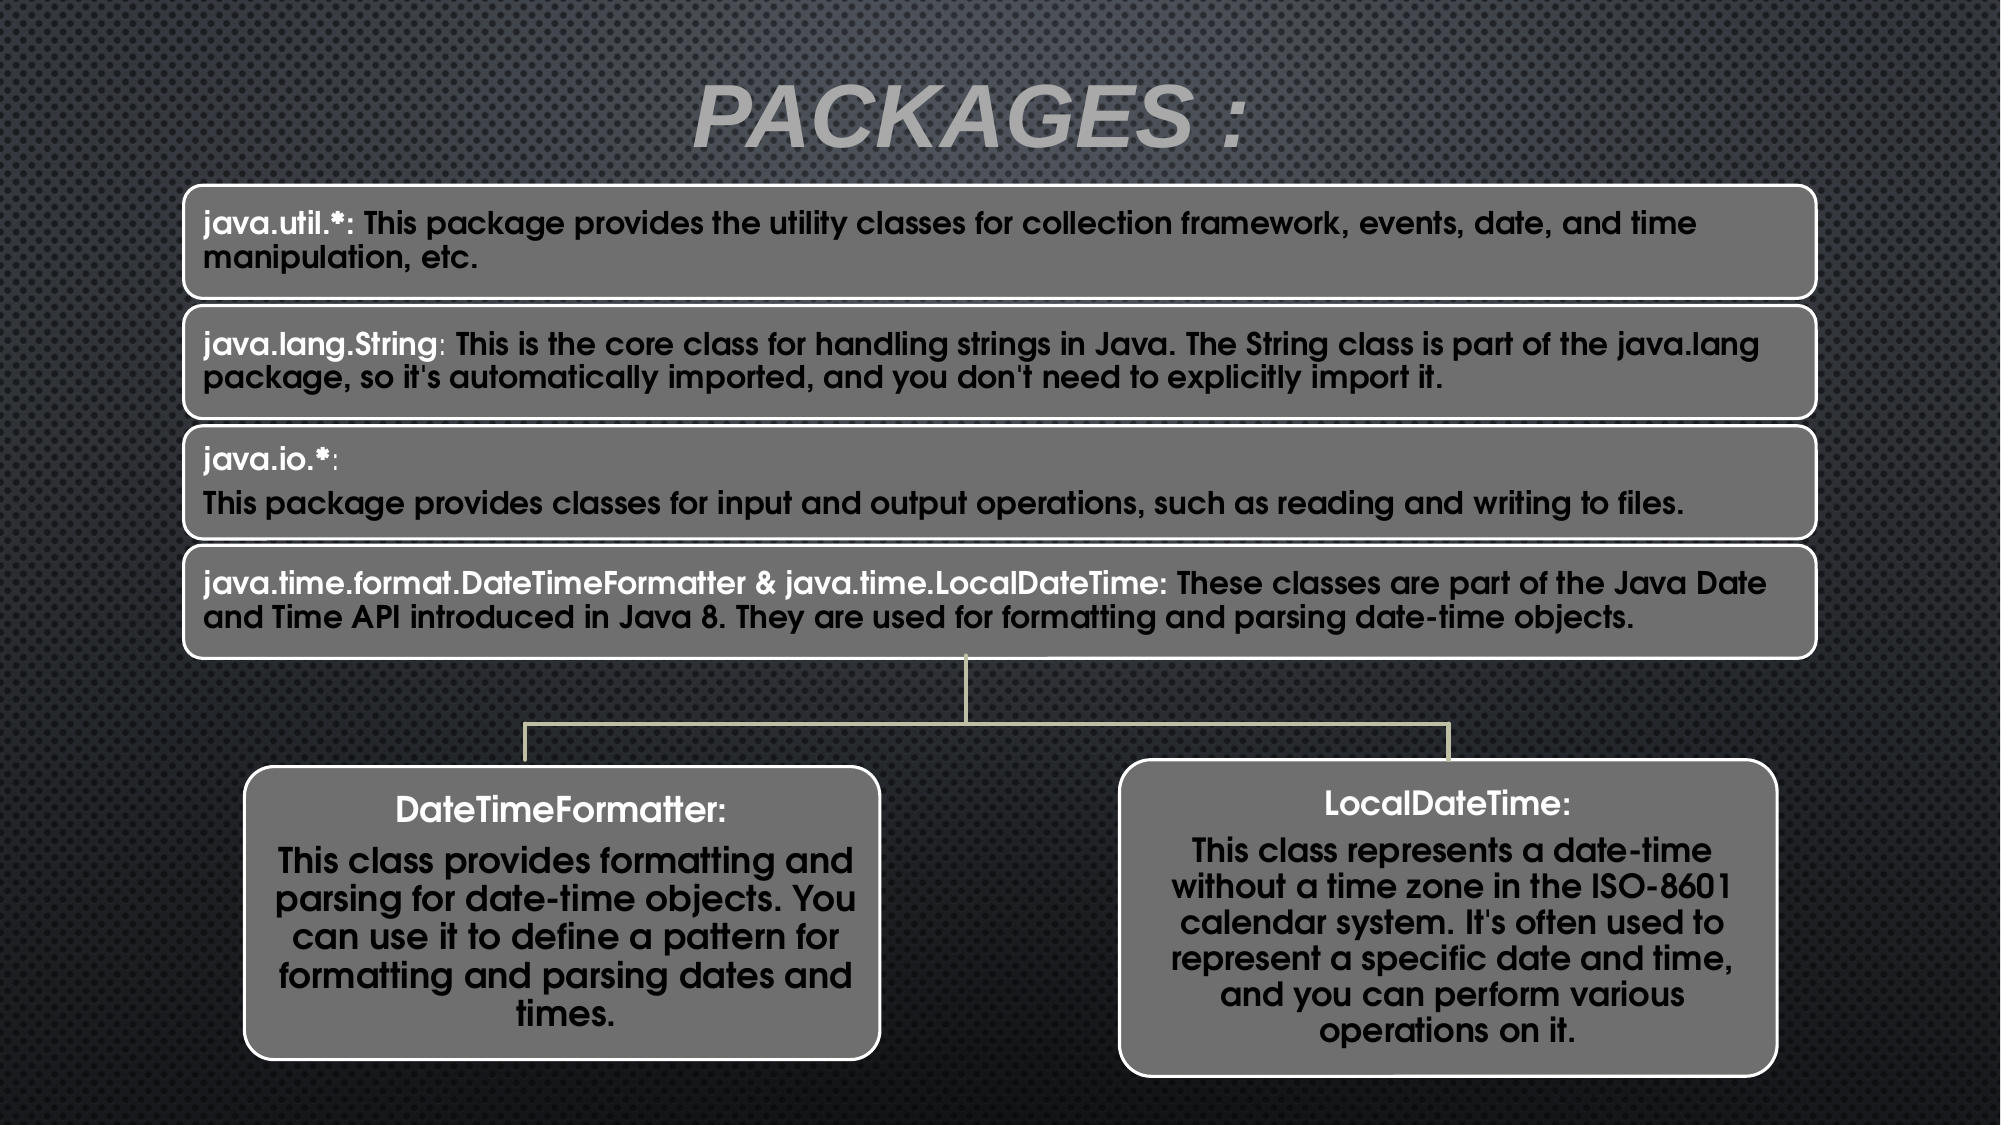

# packages :
java.util.*: This package provides the utility classes for collection framework, events, date, and time manipulation, etc.
java.lang.String: This is the core class for handling strings in Java. The String class is part of the java.lang package, so it's automatically imported, and you don't need to explicitly import it.
java.io.*:
This package provides classes for input and output operations, such as reading and writing to files.
java.time.format.DateTimeFormatter & java.time.LocalDateTime: These classes are part of the Java Date and Time API introduced in Java 8. They are used for formatting and parsing date-time objects.
LocalDateTime:
This class represents a date-time without a time zone in the ISO-8601 calendar system. It's often used to represent a specific date and time, and you can perform various operations on it.
DateTimeFormatter:
This class provides formatting and parsing for date-time objects. You can use it to define a pattern for formatting and parsing dates and times.